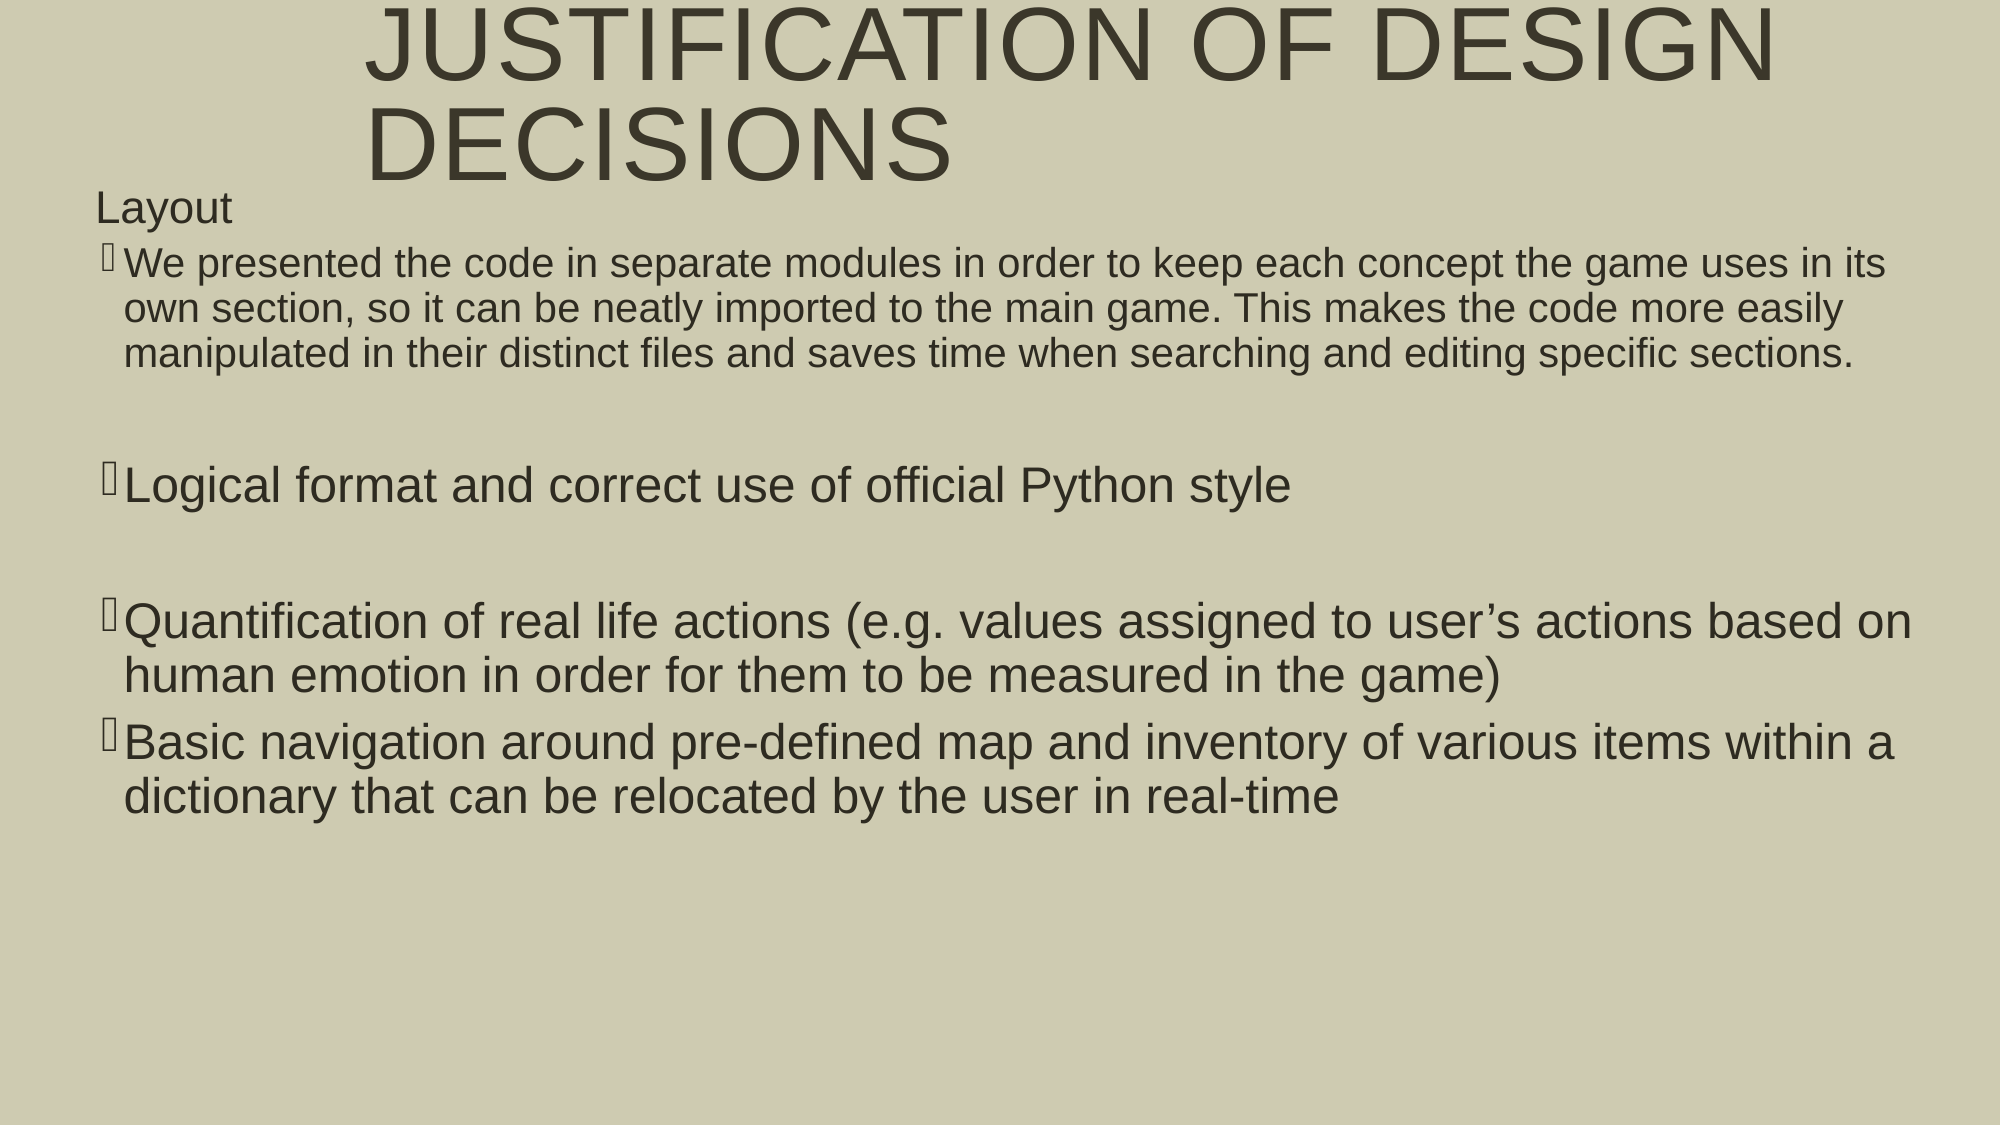

# Justification of design decisions
Layout
We presented the code in separate modules in order to keep each concept the game uses in its own section, so it can be neatly imported to the main game. This makes the code more easily manipulated in their distinct files and saves time when searching and editing specific sections.

Logical format and correct use of official Python style

Quantification of real life actions (e.g. values assigned to user’s actions based on human emotion in order for them to be measured in the game)
Basic navigation around pre-defined map and inventory of various items within a dictionary that can be relocated by the user in real-time